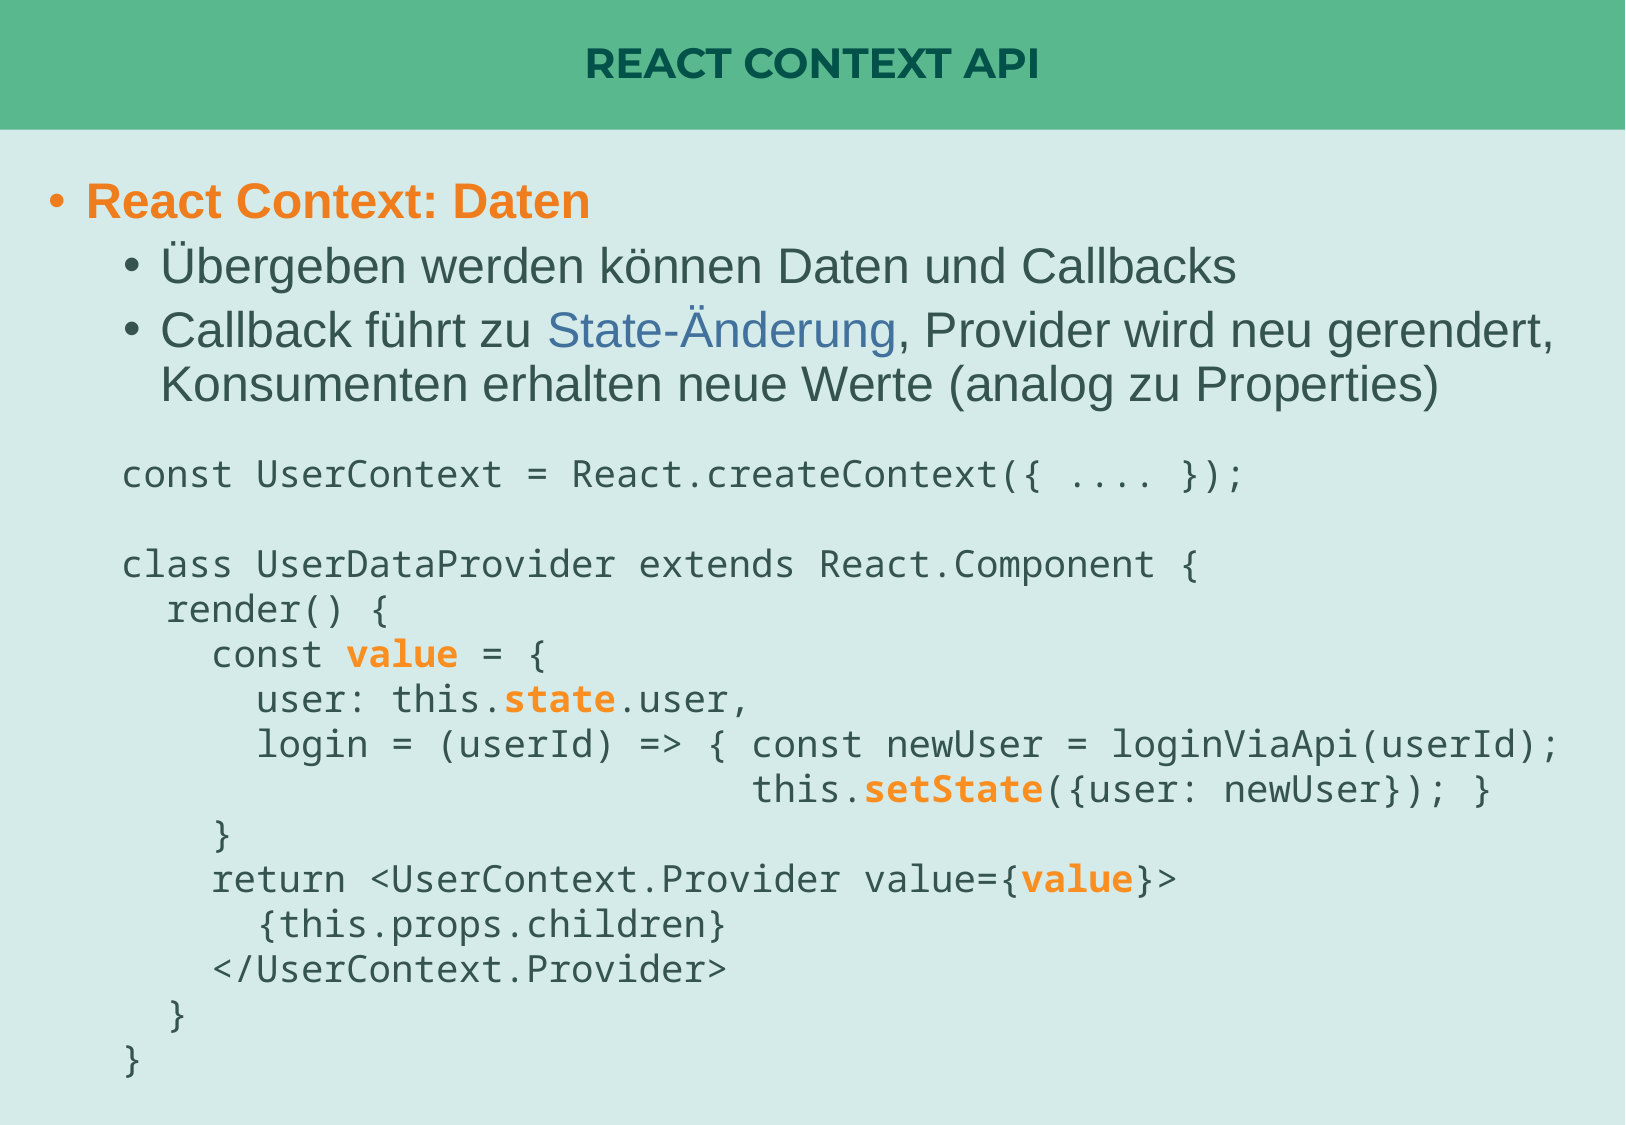

# React Context API
React Context: Daten
Übergeben werden können Daten und Callbacks
Callback führt zu State-Änderung, Provider wird neu gerendert, Konsumenten erhalten neue Werte (analog zu Properties)

const UserContext = React.createContext({ .... });

class UserDataProvider extends React.Component {
  render() {
    const value = {
      user: this.state.user,
      login = (userId) => { const newUser = loginViaApi(userId);
                            this.setState({user: newUser}); }
    }
    return <UserContext.Provider value={value}>
      {this.props.children}
    </UserContext.Provider>
  }
}